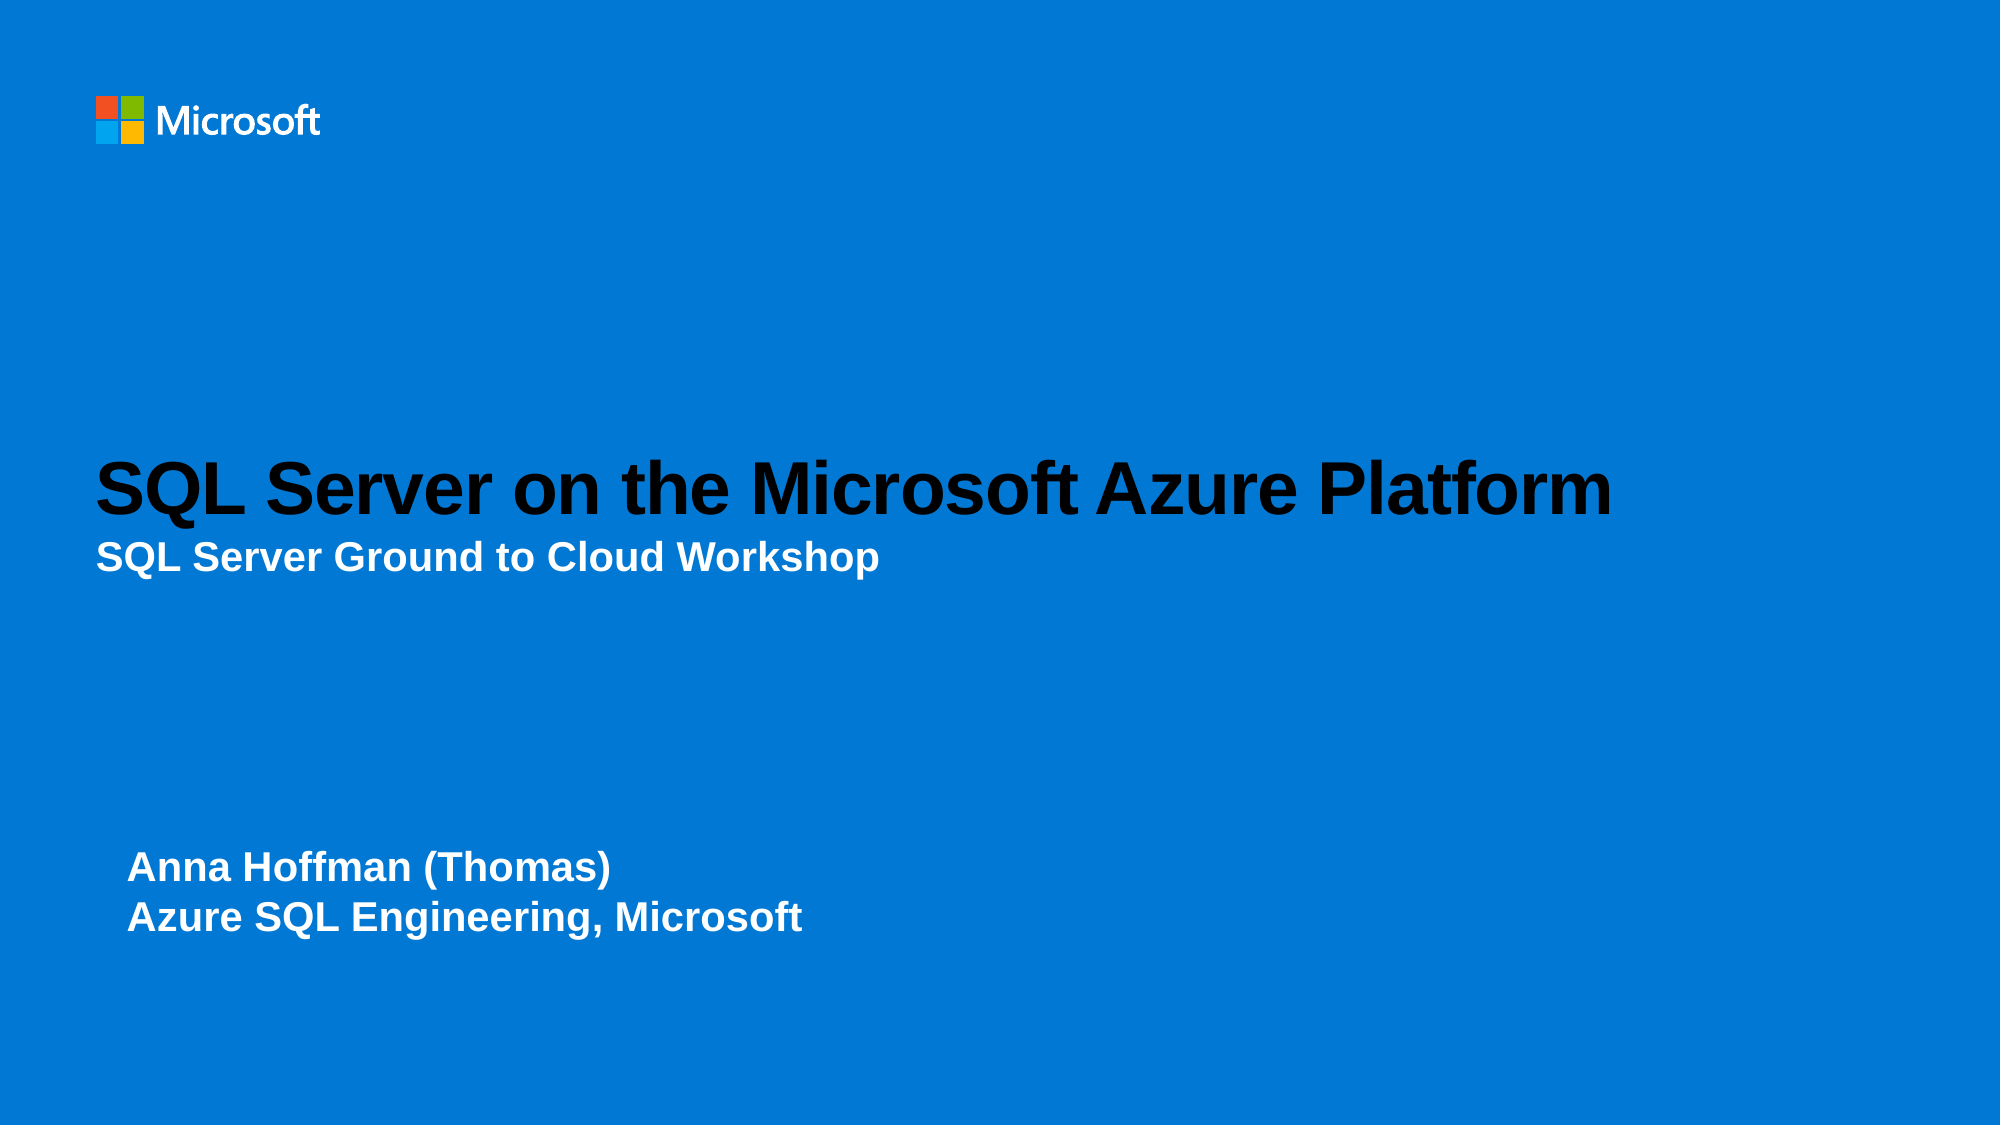

# SQL Server on the Microsoft Azure Platform SQL Server Ground to Cloud Workshop
Anna Hoffman (Thomas)
Azure SQL Engineering, Microsoft